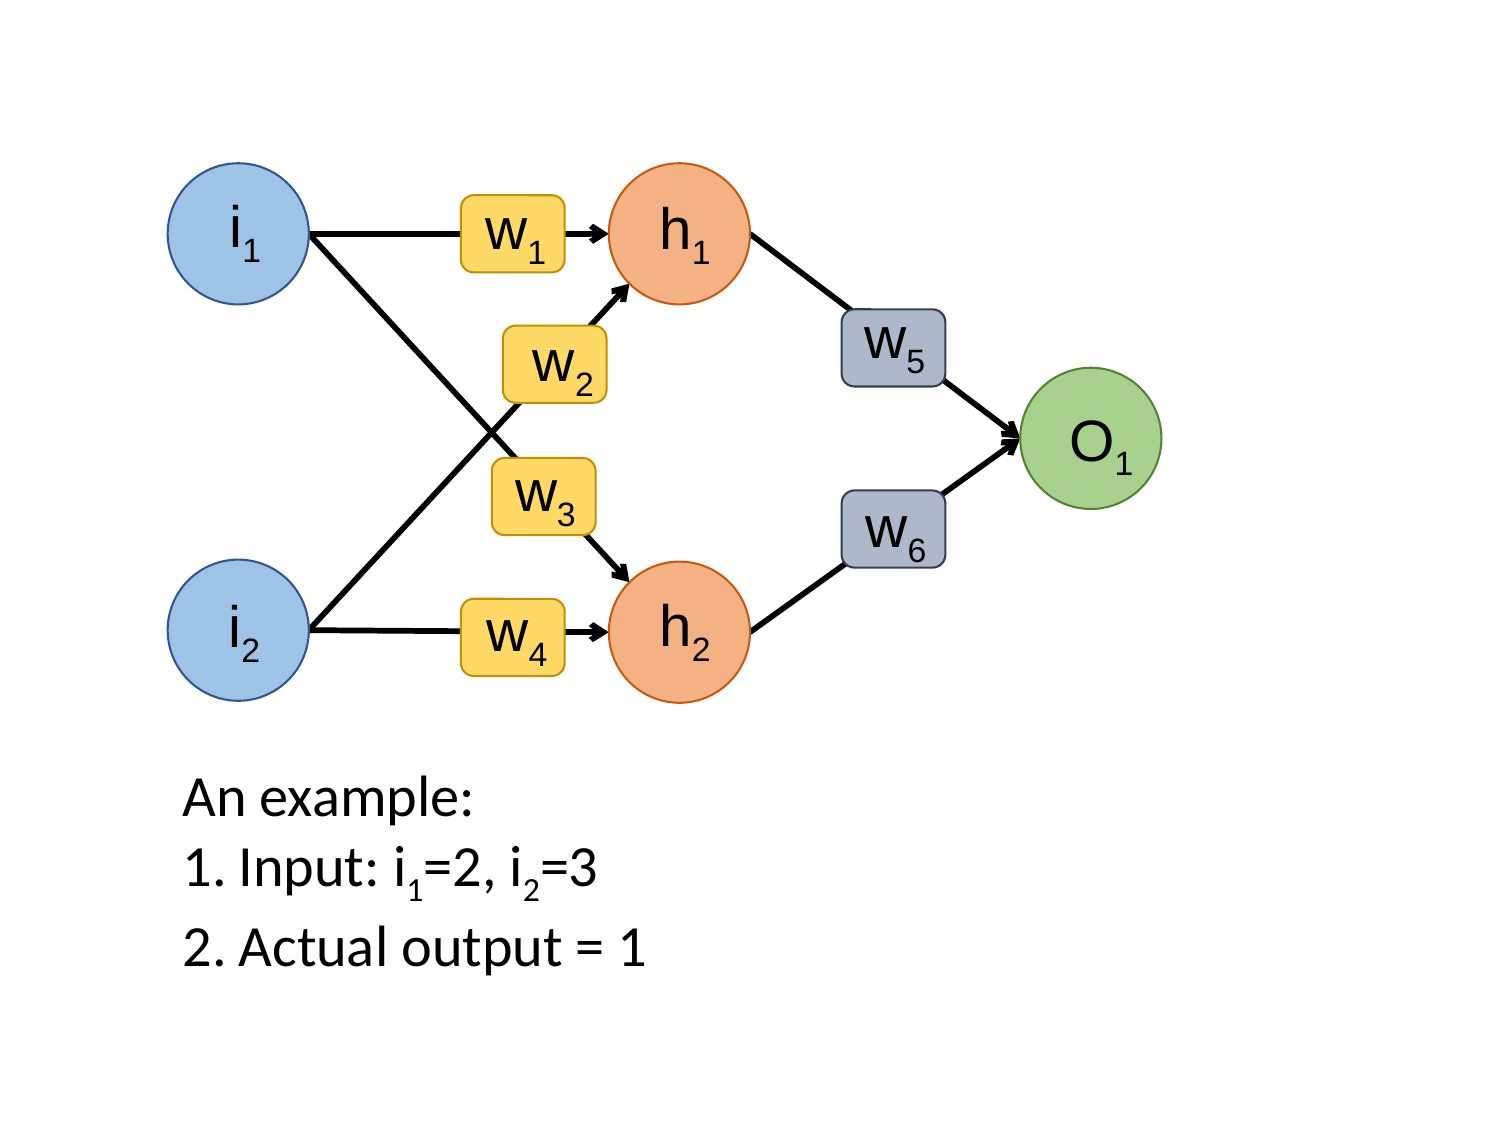

i1
w1
h1

w5

w2

O1
w3

w6

h2
i2
w4

An example:
Input: i1=2, i2=3
Actual output = 1